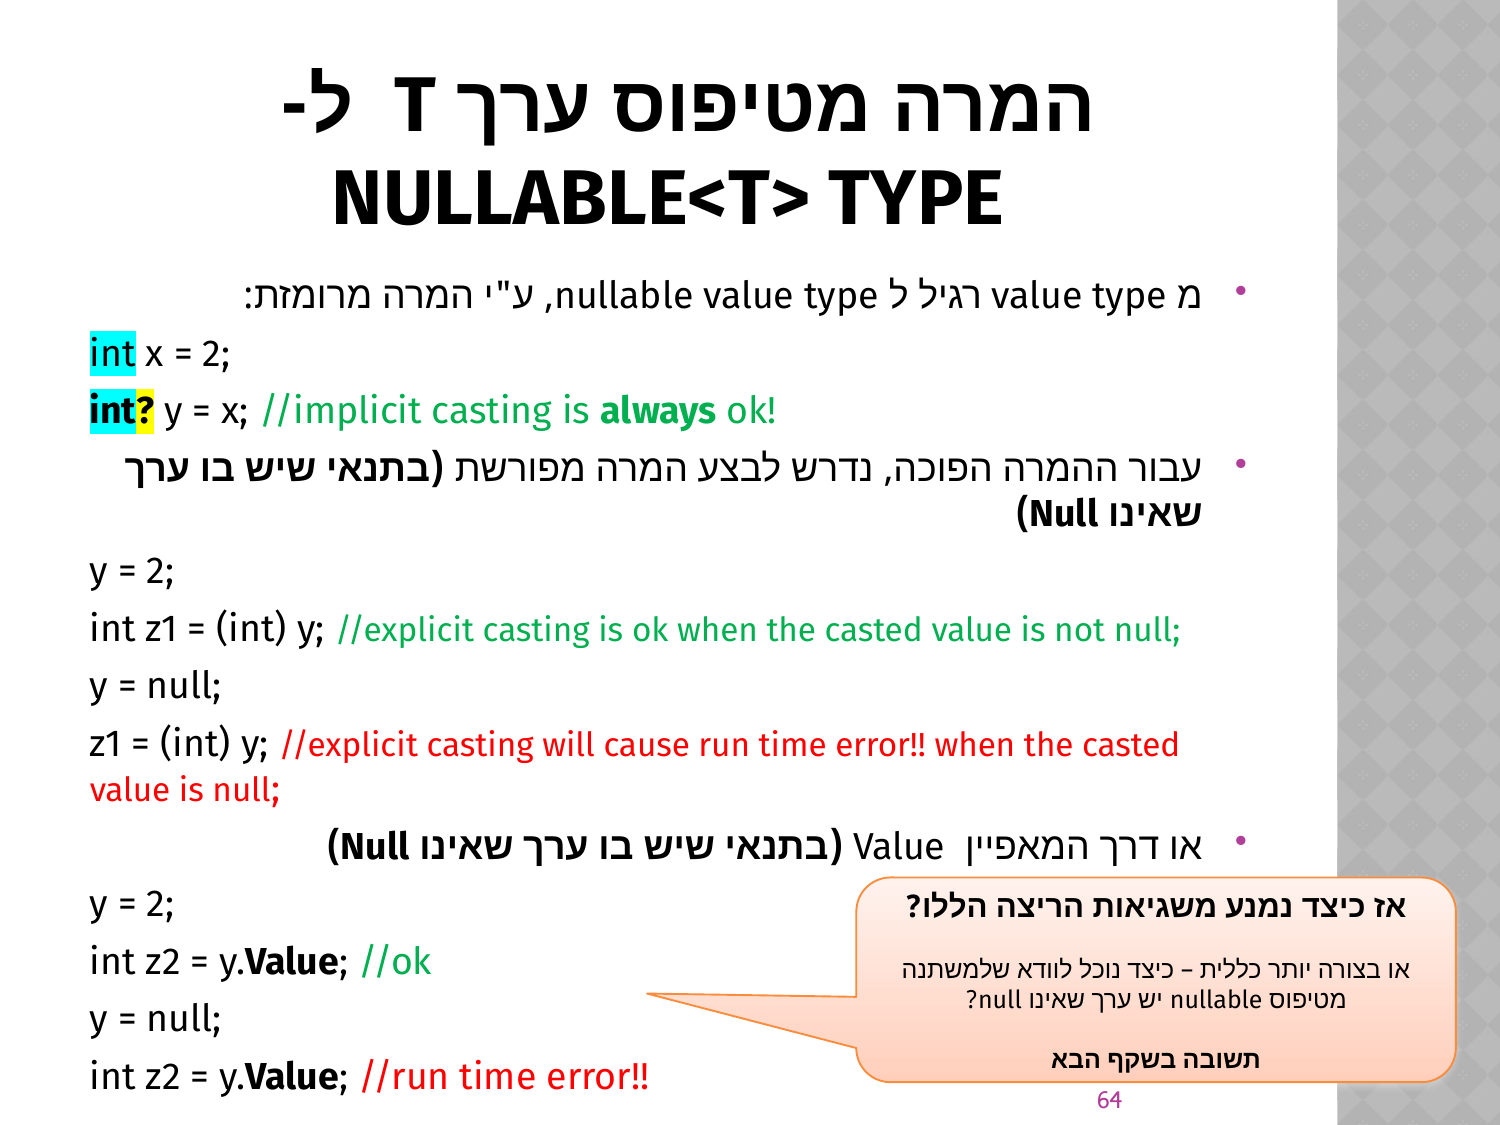

# המרה מטיפוס ערך T  ל-   Nullable<T> Type
מ value type רגיל ל nullable value type, ע"י המרה מרומזת:
int x = 2;
int? y = x; //implicit casting is always ok!
עבור ההמרה הפוכה, נדרש לבצע המרה מפורשת (בתנאי שיש בו ערך שאינו Null)
y = 2;
int z1 = (int) y; //explicit casting is ok when the casted value is not null;
y = null;
z1 = (int) y; //explicit casting will cause run time error!! when the casted value is null;
או דרך המאפיין  Value (בתנאי שיש בו ערך שאינו Null)
y = 2;
int z2 = y.Value; //ok
y = null;
int z2 = y.Value; //run time error!!

אז כיצד נמנע משגיאות הריצה הללו?

או בצורה יותר כללית – כיצד נוכל לוודא שלמשתנה מטיפוס nullable יש ערך שאינו null?

תשובה בשקף הבא
64